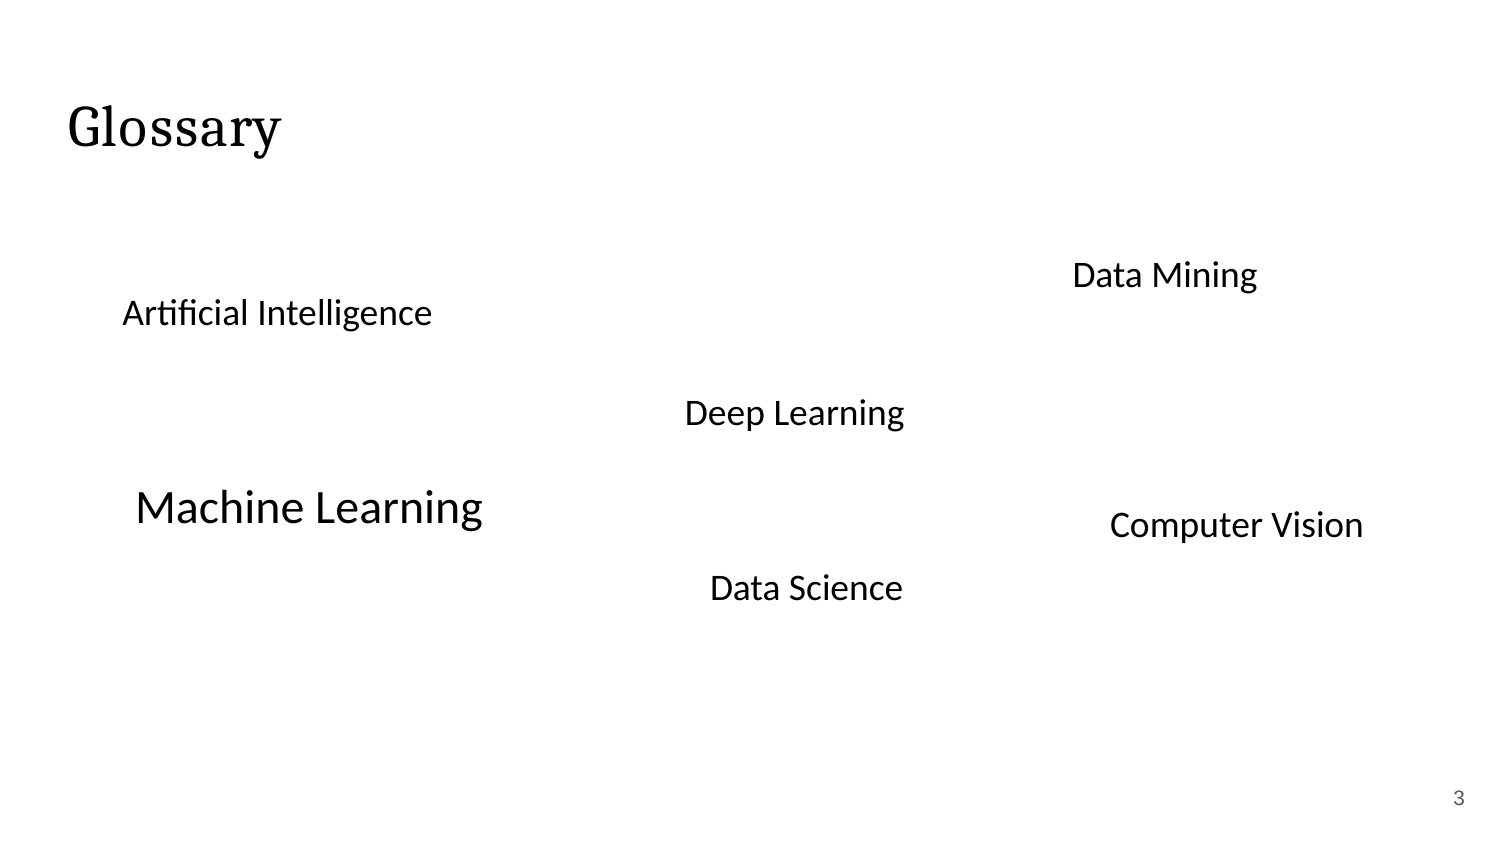

# Glossary
Data Mining
Artificial Intelligence
Deep Learning
Machine Learning
Computer Vision
Data Science
3